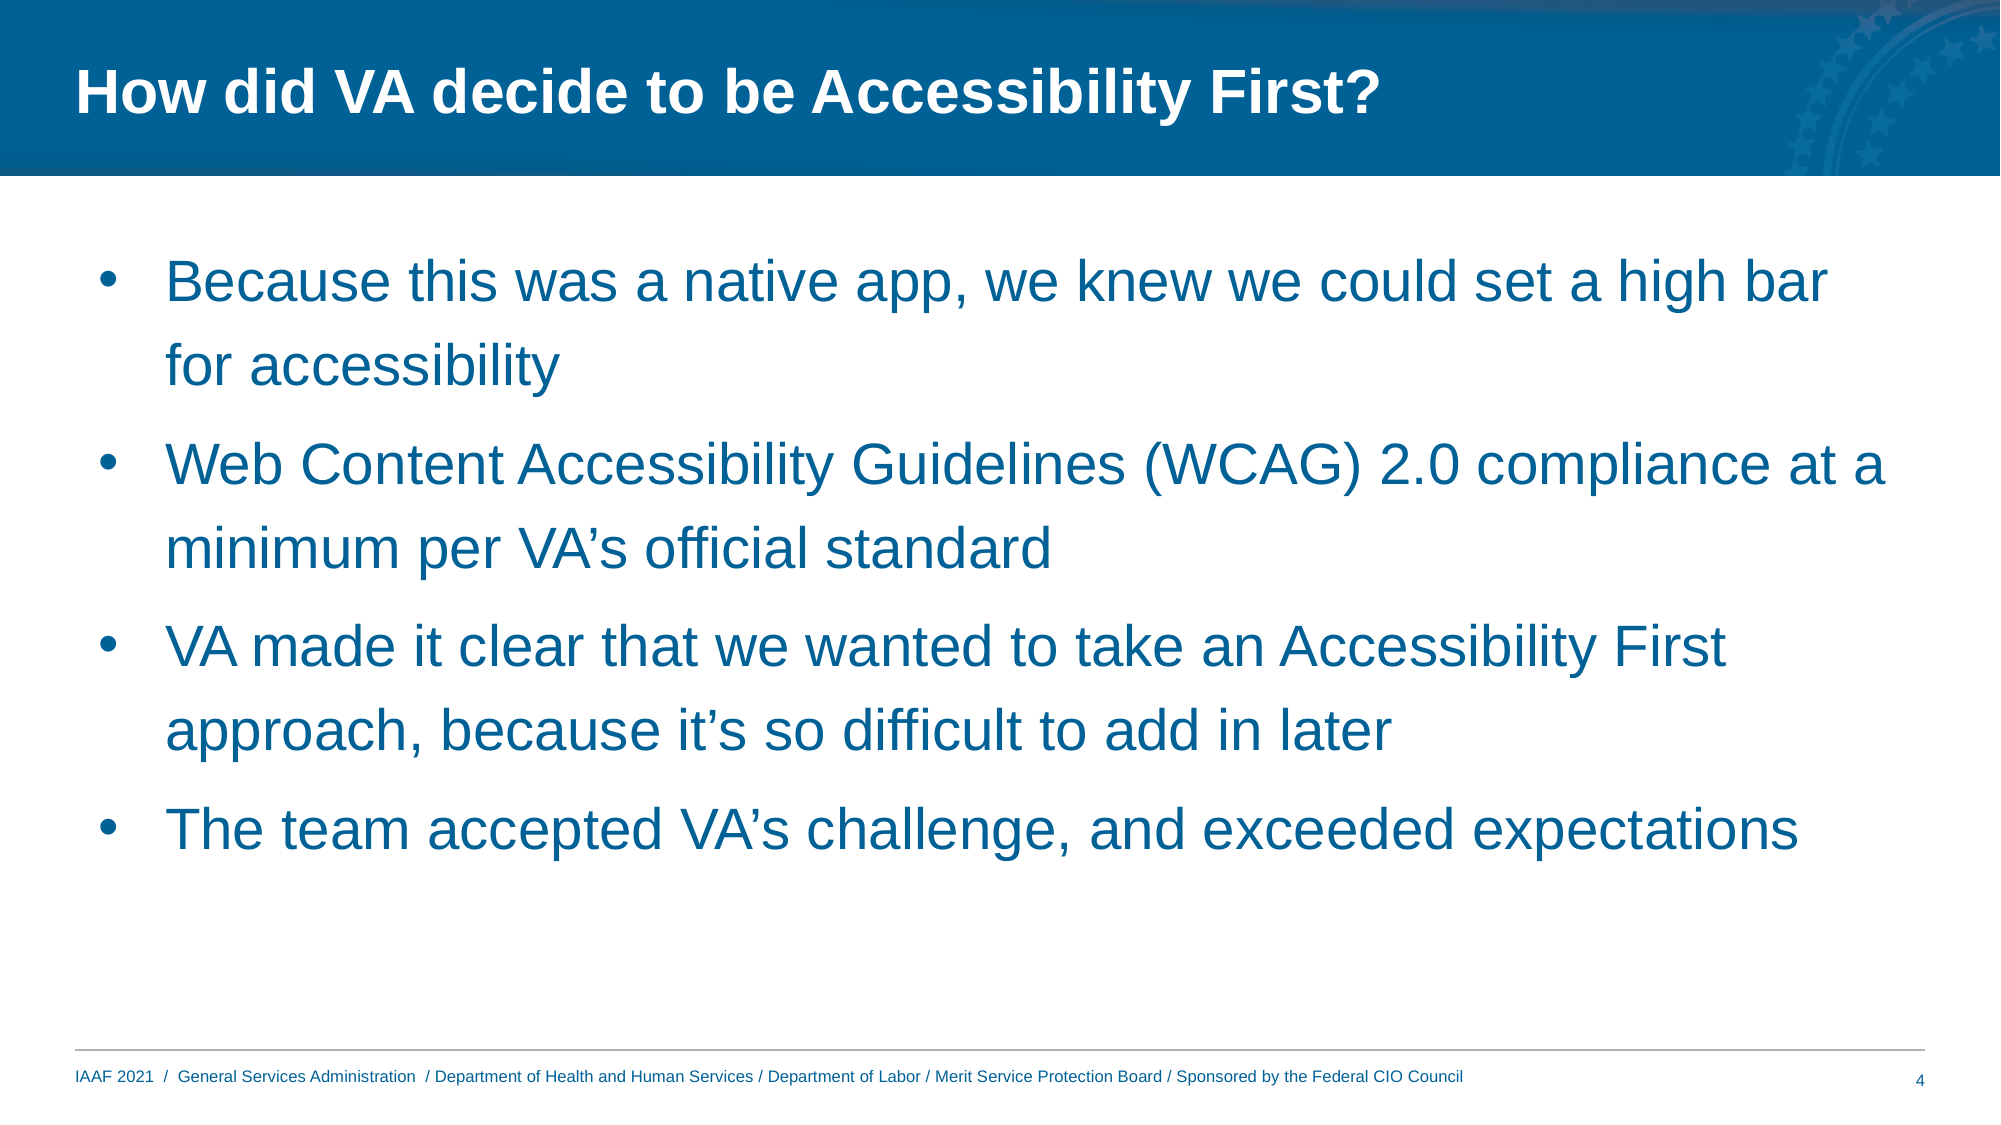

# How did VA decide to be Accessibility First?
Because this was a native app, we knew we could set a high bar for accessibility
Web Content Accessibility Guidelines (WCAG) 2.0 compliance at a minimum per VA’s official standard
VA made it clear that we wanted to take an Accessibility First approach, because it’s so difficult to add in later
The team accepted VA’s challenge, and exceeded expectations
4